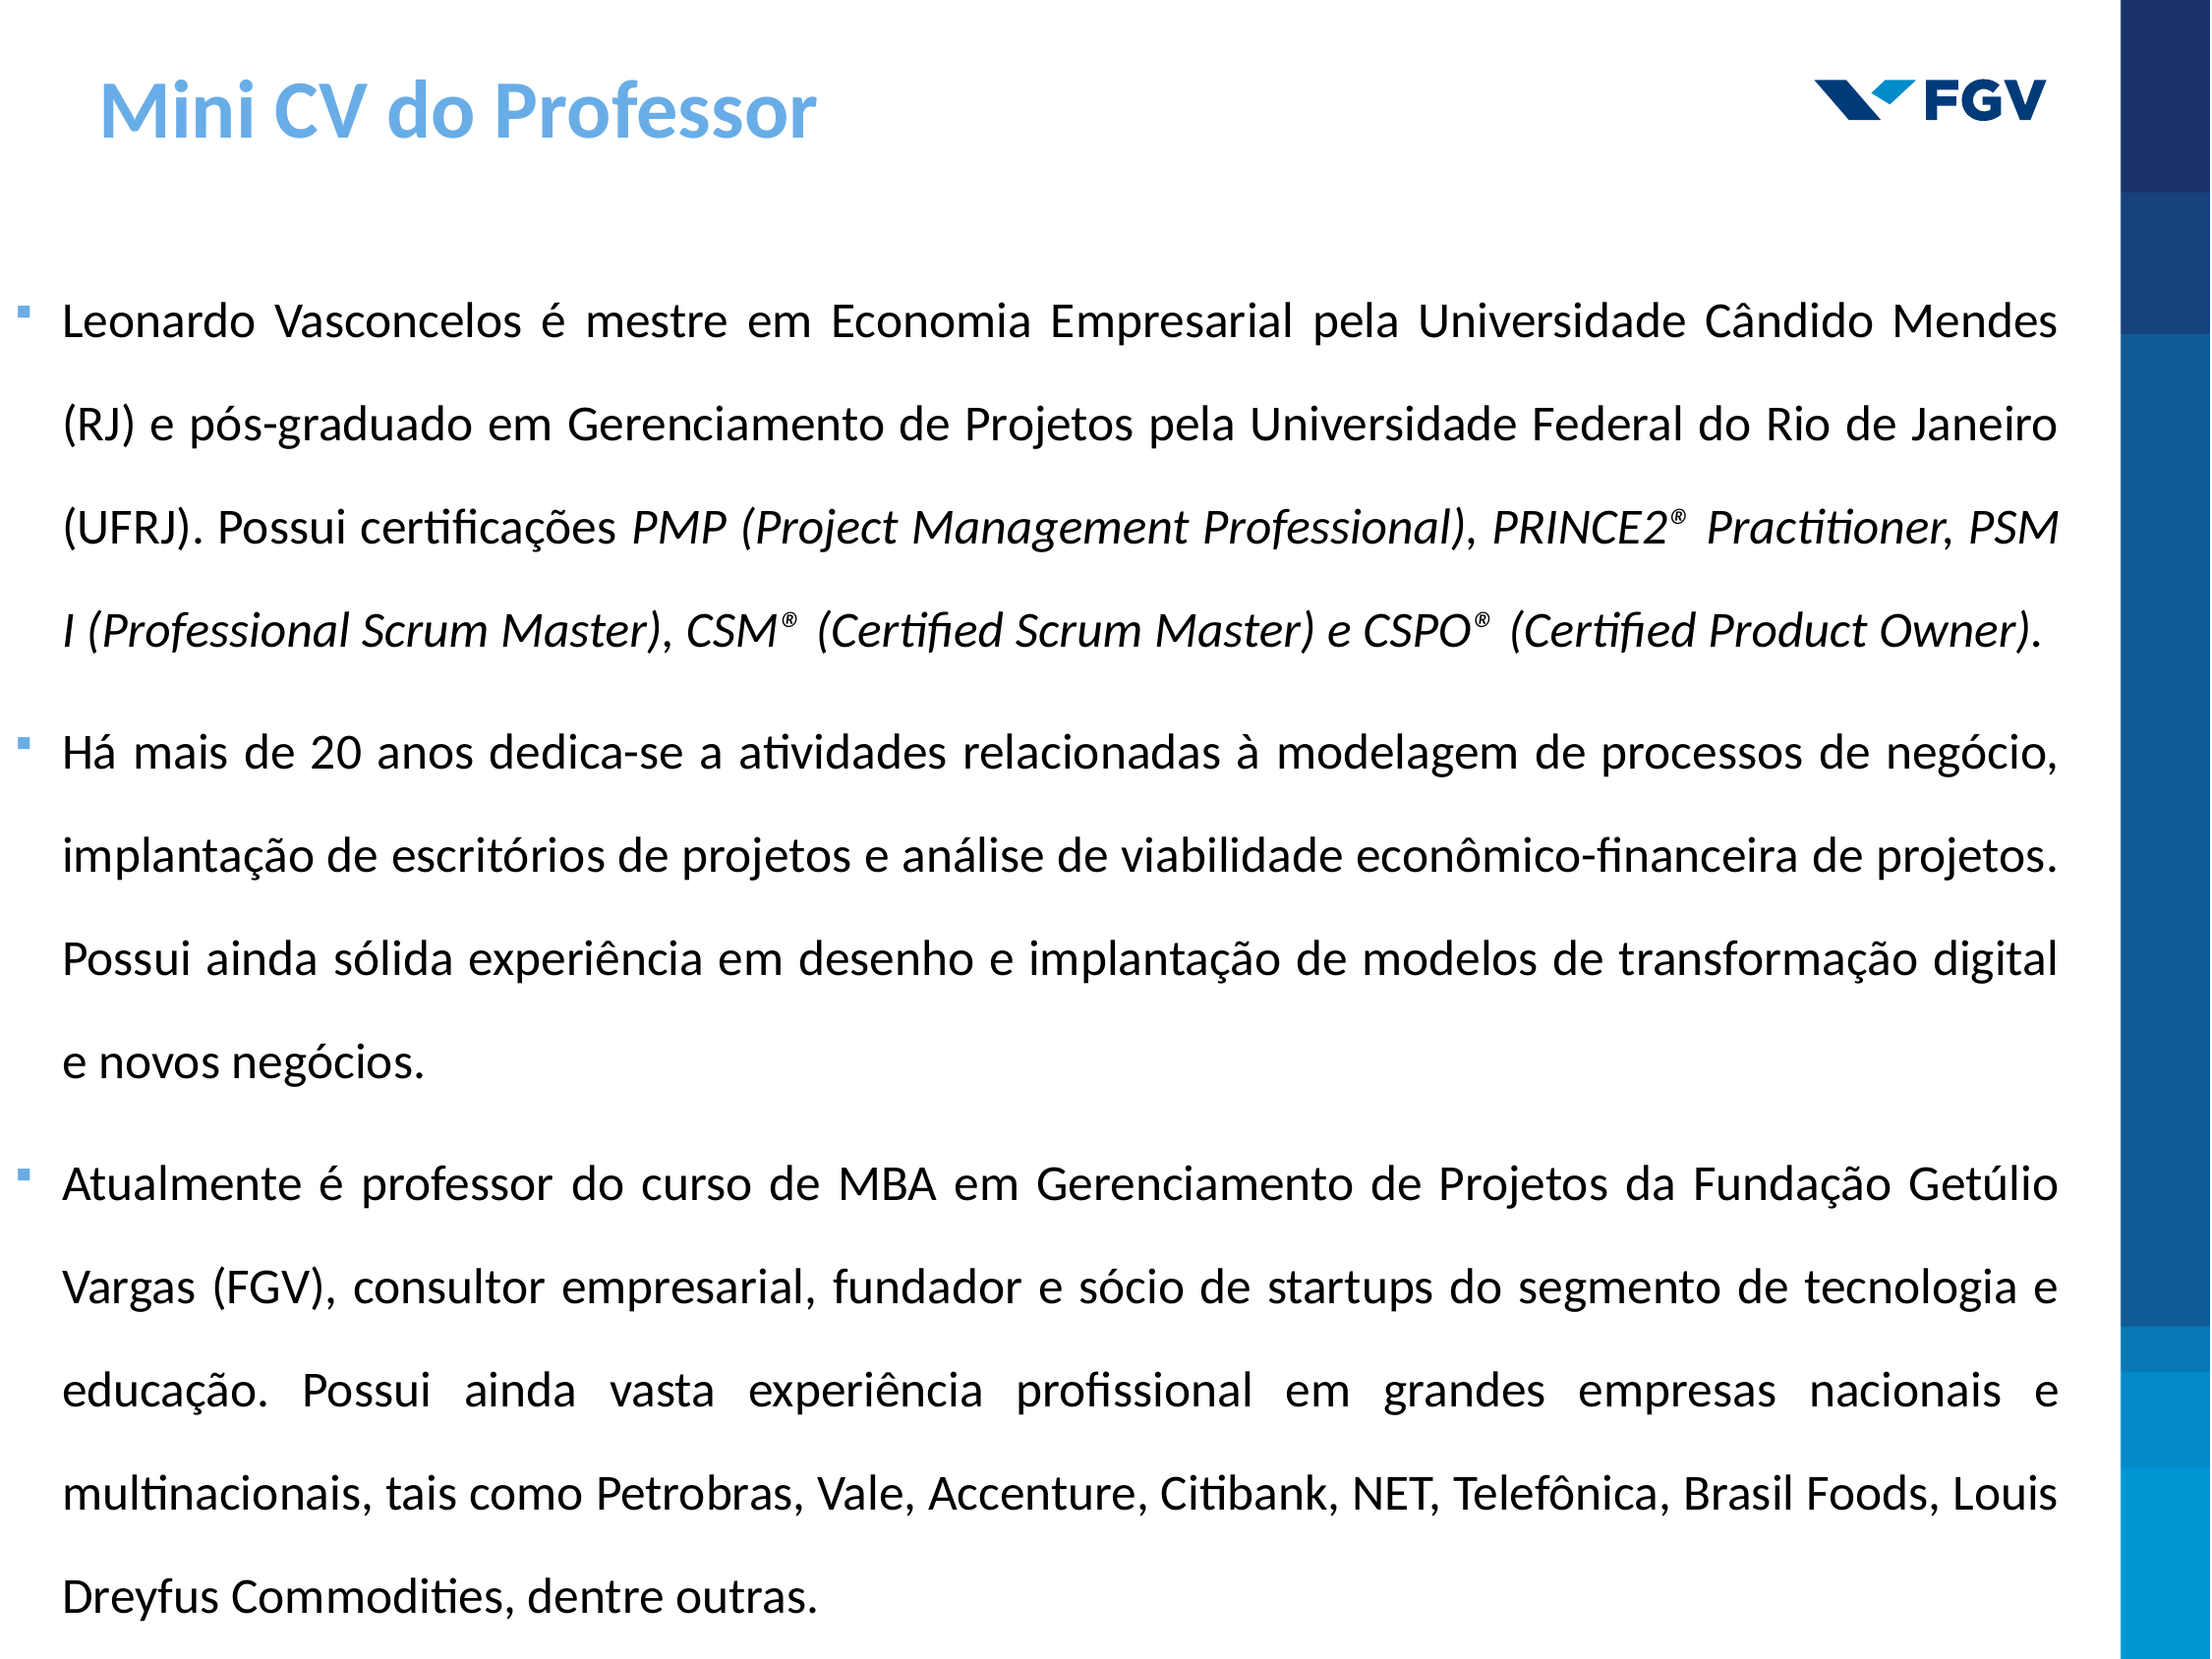

Mini CV do Professor
Leonardo Vasconcelos é mestre em Economia Empresarial pela Universidade Cândido Mendes (RJ) e pós-graduado em Gerenciamento de Projetos pela Universidade Federal do Rio de Janeiro (UFRJ). Possui certificações PMP (Project Management Professional), PRINCE2® Practitioner, PSM I (Professional Scrum Master), CSM® (Certified Scrum Master) e CSPO® (Certified Product Owner).
Há mais de 20 anos dedica-se a atividades relacionadas à modelagem de processos de negócio, implantação de escritórios de projetos e análise de viabilidade econômico-financeira de projetos. Possui ainda sólida experiência em desenho e implantação de modelos de transformação digital e novos negócios.
Atualmente é professor do curso de MBA em Gerenciamento de Projetos da Fundação Getúlio Vargas (FGV), consultor empresarial, fundador e sócio de startups do segmento de tecnologia e educação. Possui ainda vasta experiência profissional em grandes empresas nacionais e multinacionais, tais como Petrobras, Vale, Accenture, Citibank, NET, Telefônica, Brasil Foods, Louis Dreyfus Commodities, dentre outras.